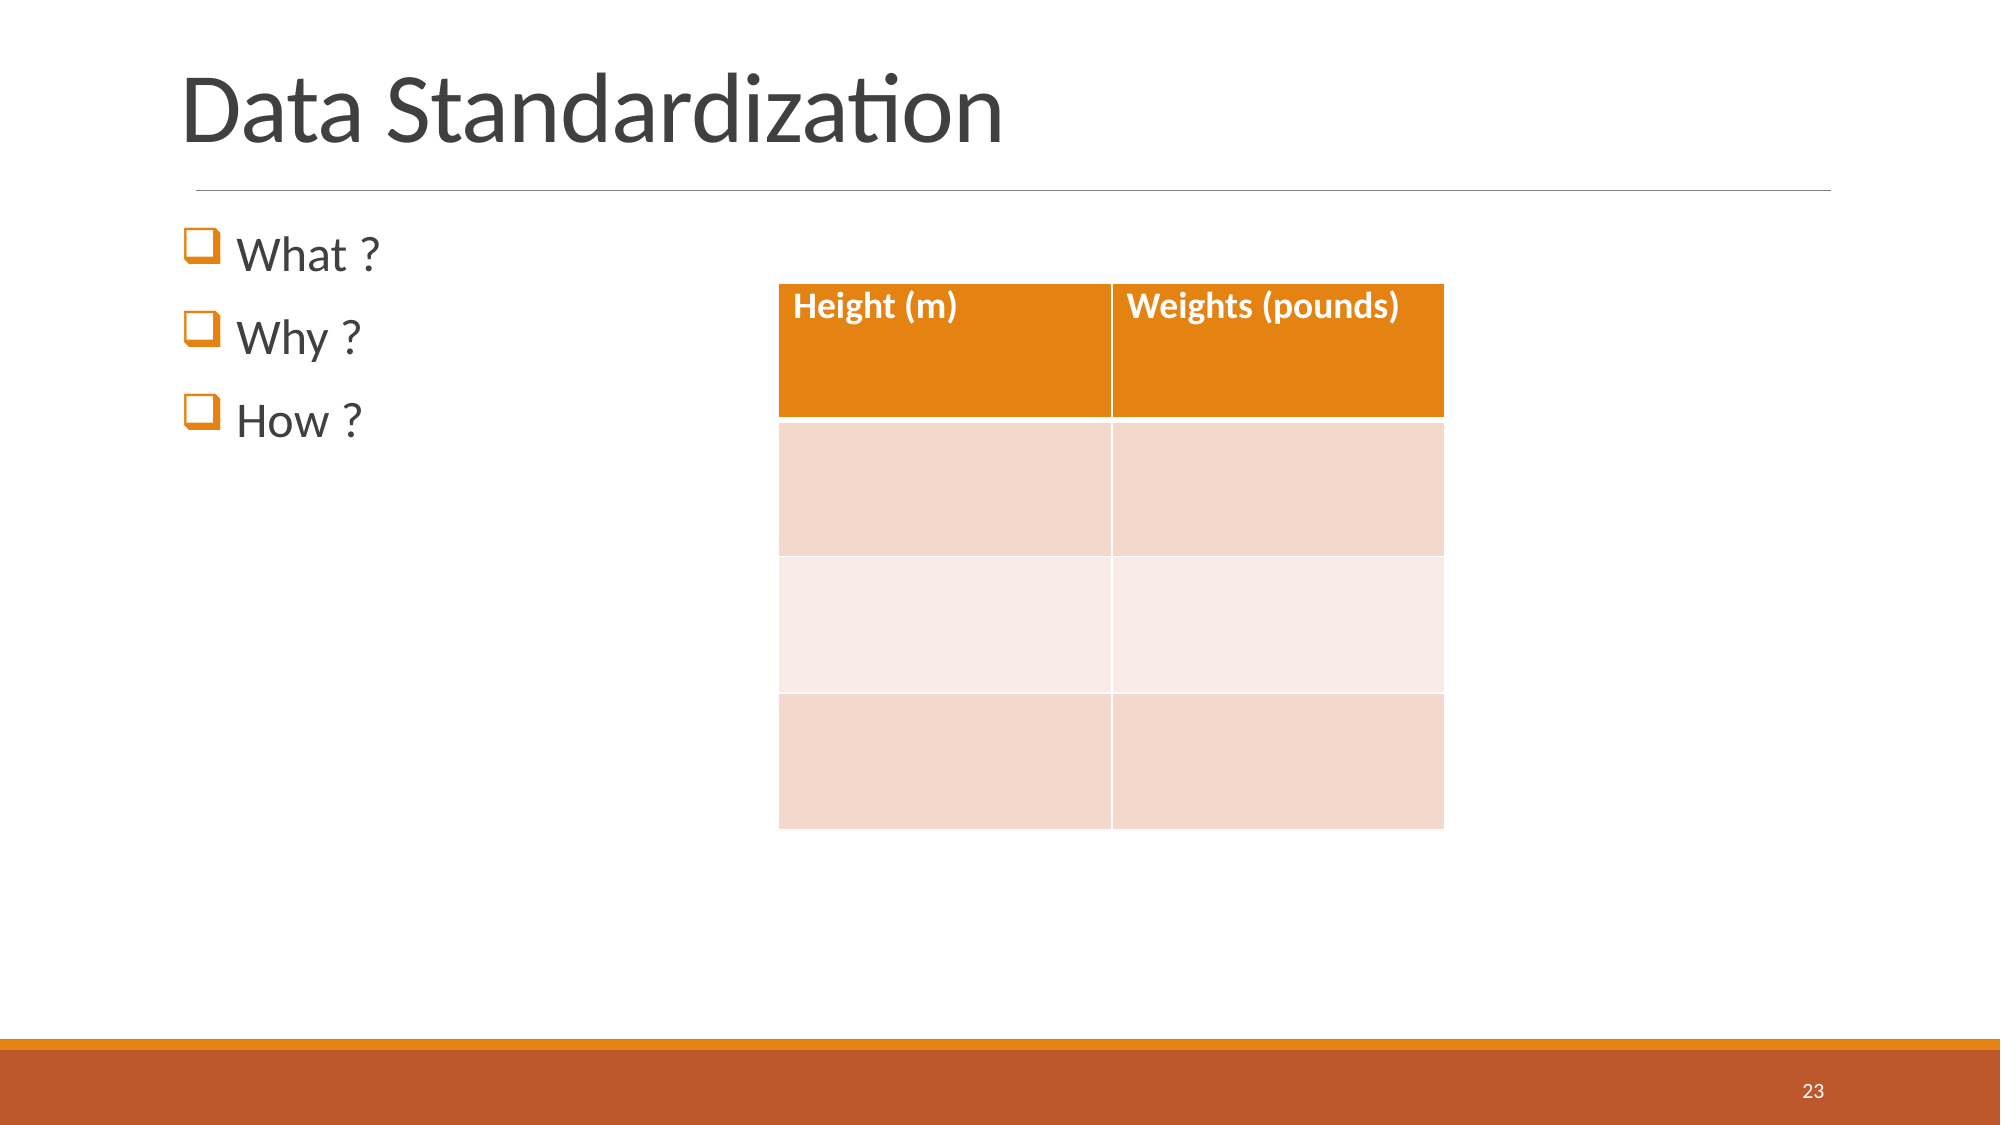

# Data Standardization
What ?
Why ?
How ?
| Height (m) | Weights (pounds) |
| --- | --- |
|  |  |
|  |  |
|  |  |
23